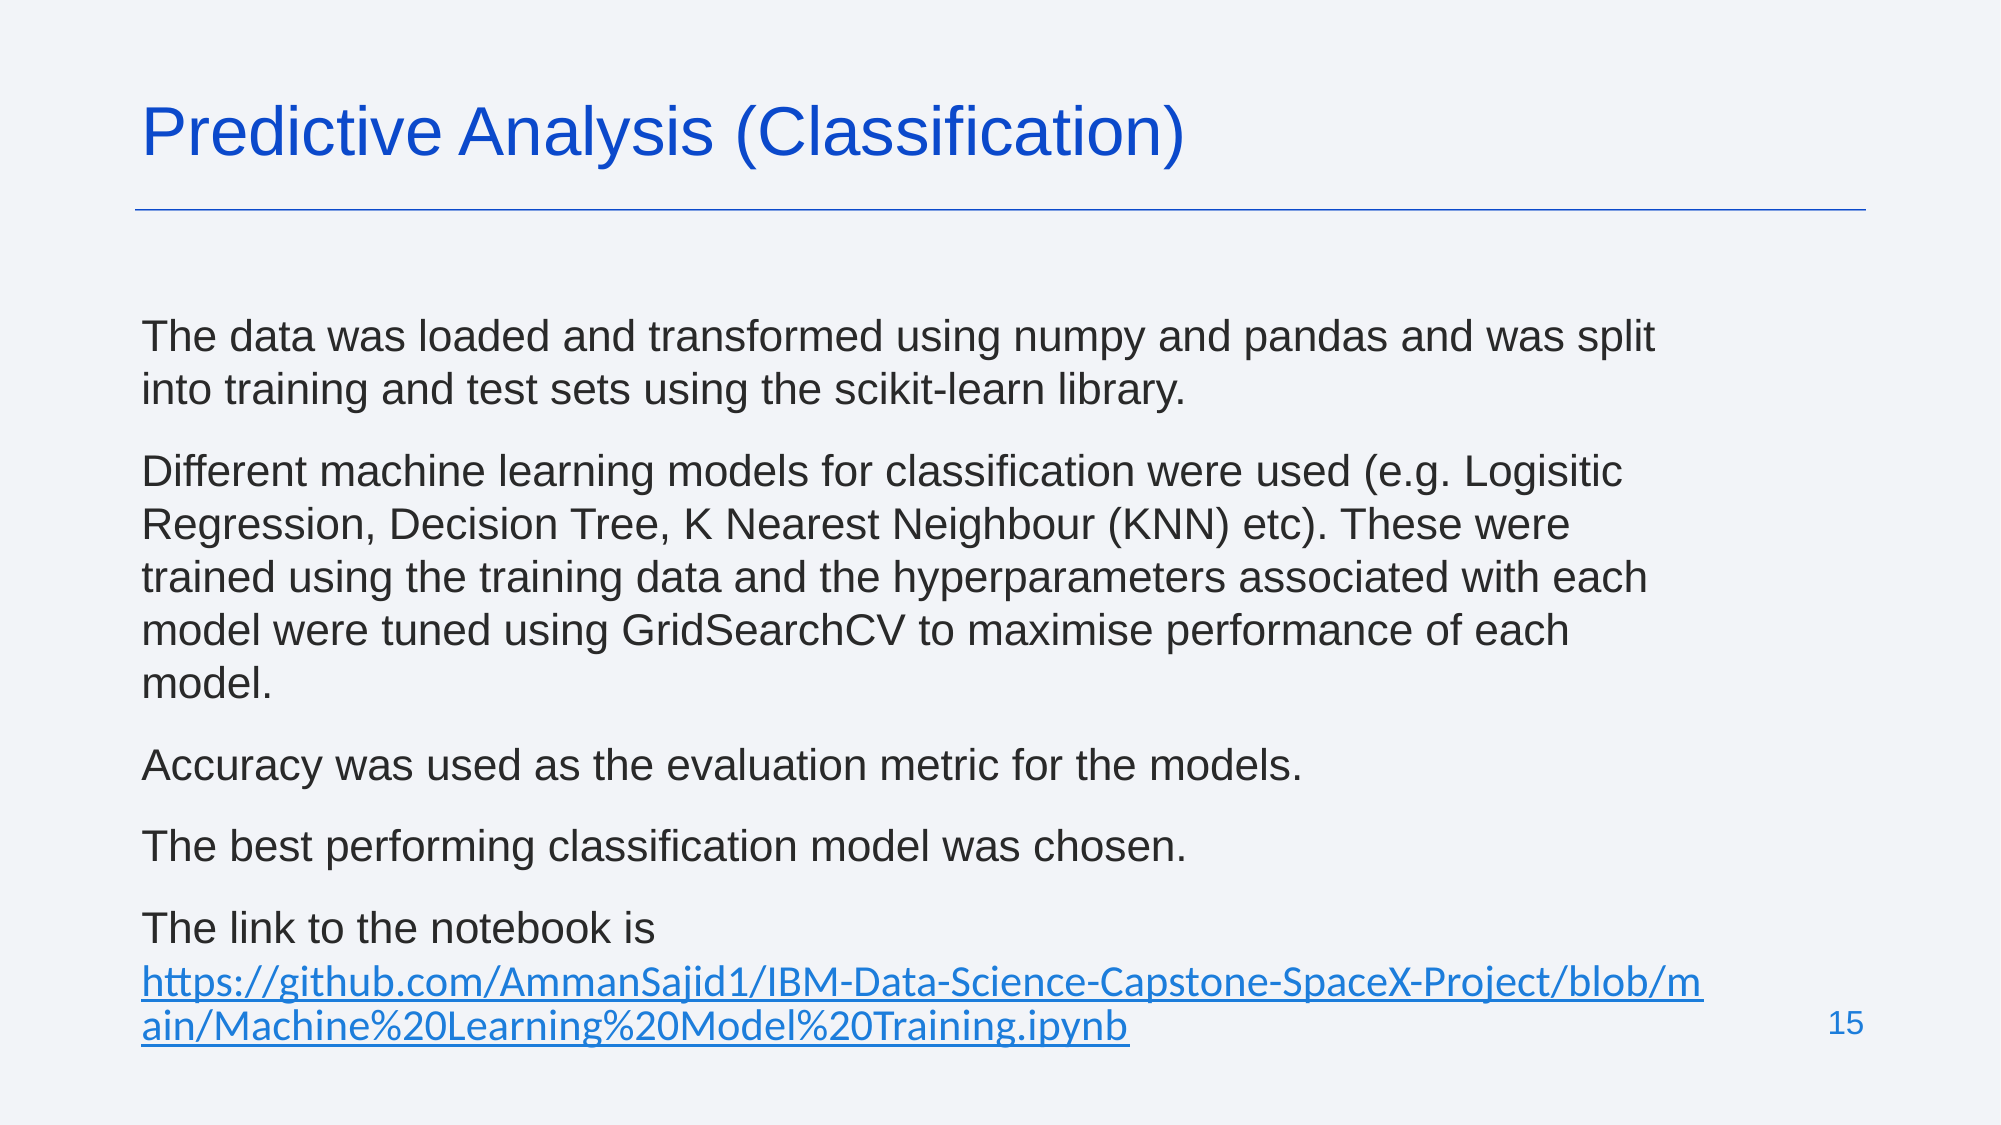

Predictive Analysis (Classification)
The data was loaded and transformed using numpy and pandas and was split into training and test sets using the scikit-learn library.
Different machine learning models for classification were used (e.g. Logisitic Regression, Decision Tree, K Nearest Neighbour (KNN) etc). These were trained using the training data and the hyperparameters associated with each model were tuned using GridSearchCV to maximise performance of each model.
Accuracy was used as the evaluation metric for the models.
The best performing classification model was chosen.
The link to the notebook is https://github.com/AmmanSajid1/IBM-Data-Science-Capstone-SpaceX-Project/blob/main/Machine%20Learning%20Model%20Training.ipynb

15